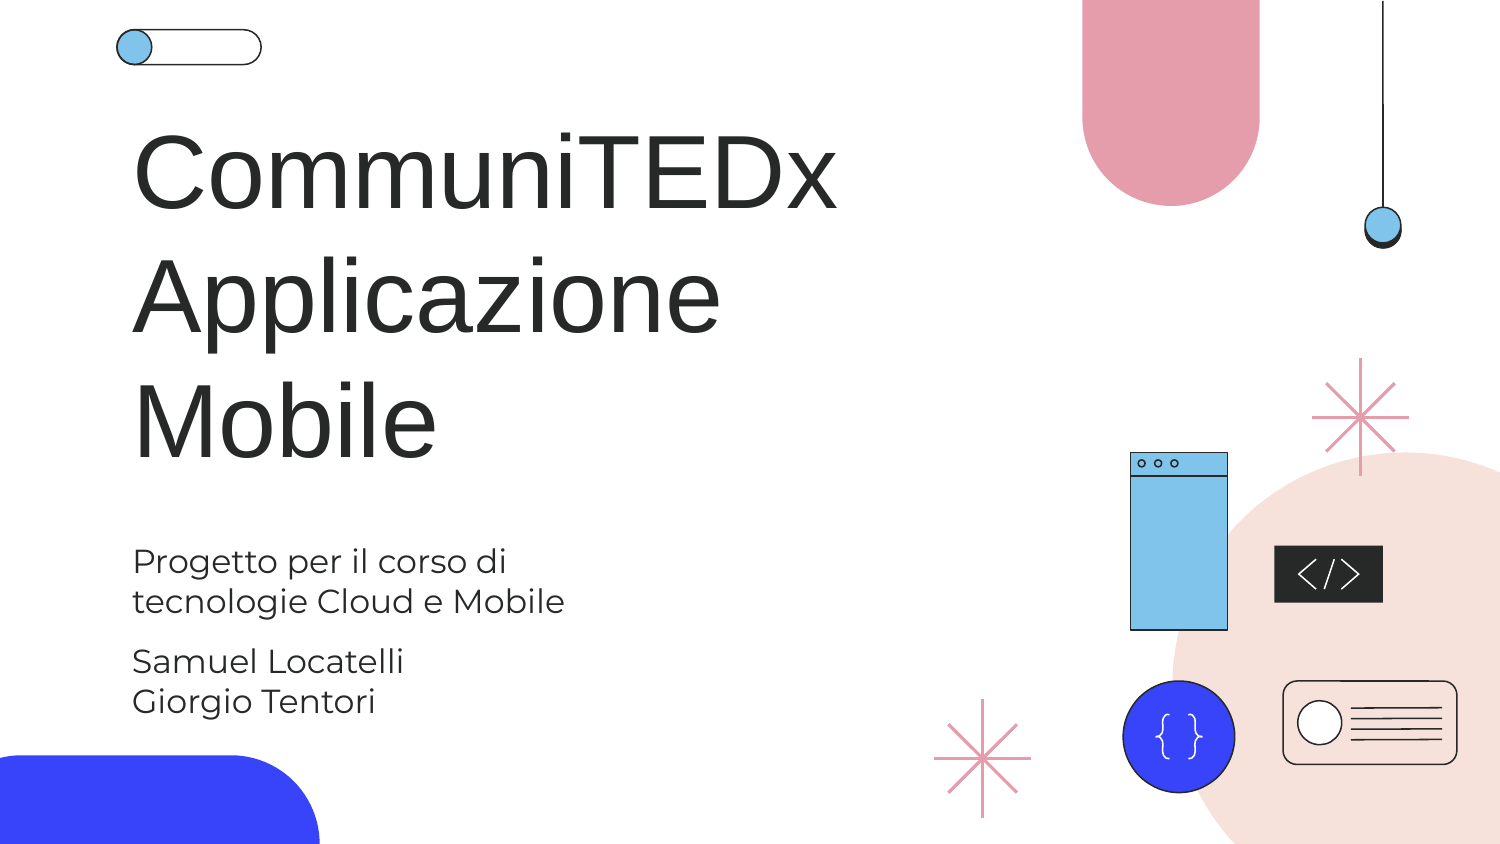

# CommuniTEDx Applicazione Mobile

Progetto per il corso di tecnologie Cloud e Mobile
Samuel Locatelli
Giorgio Tentori